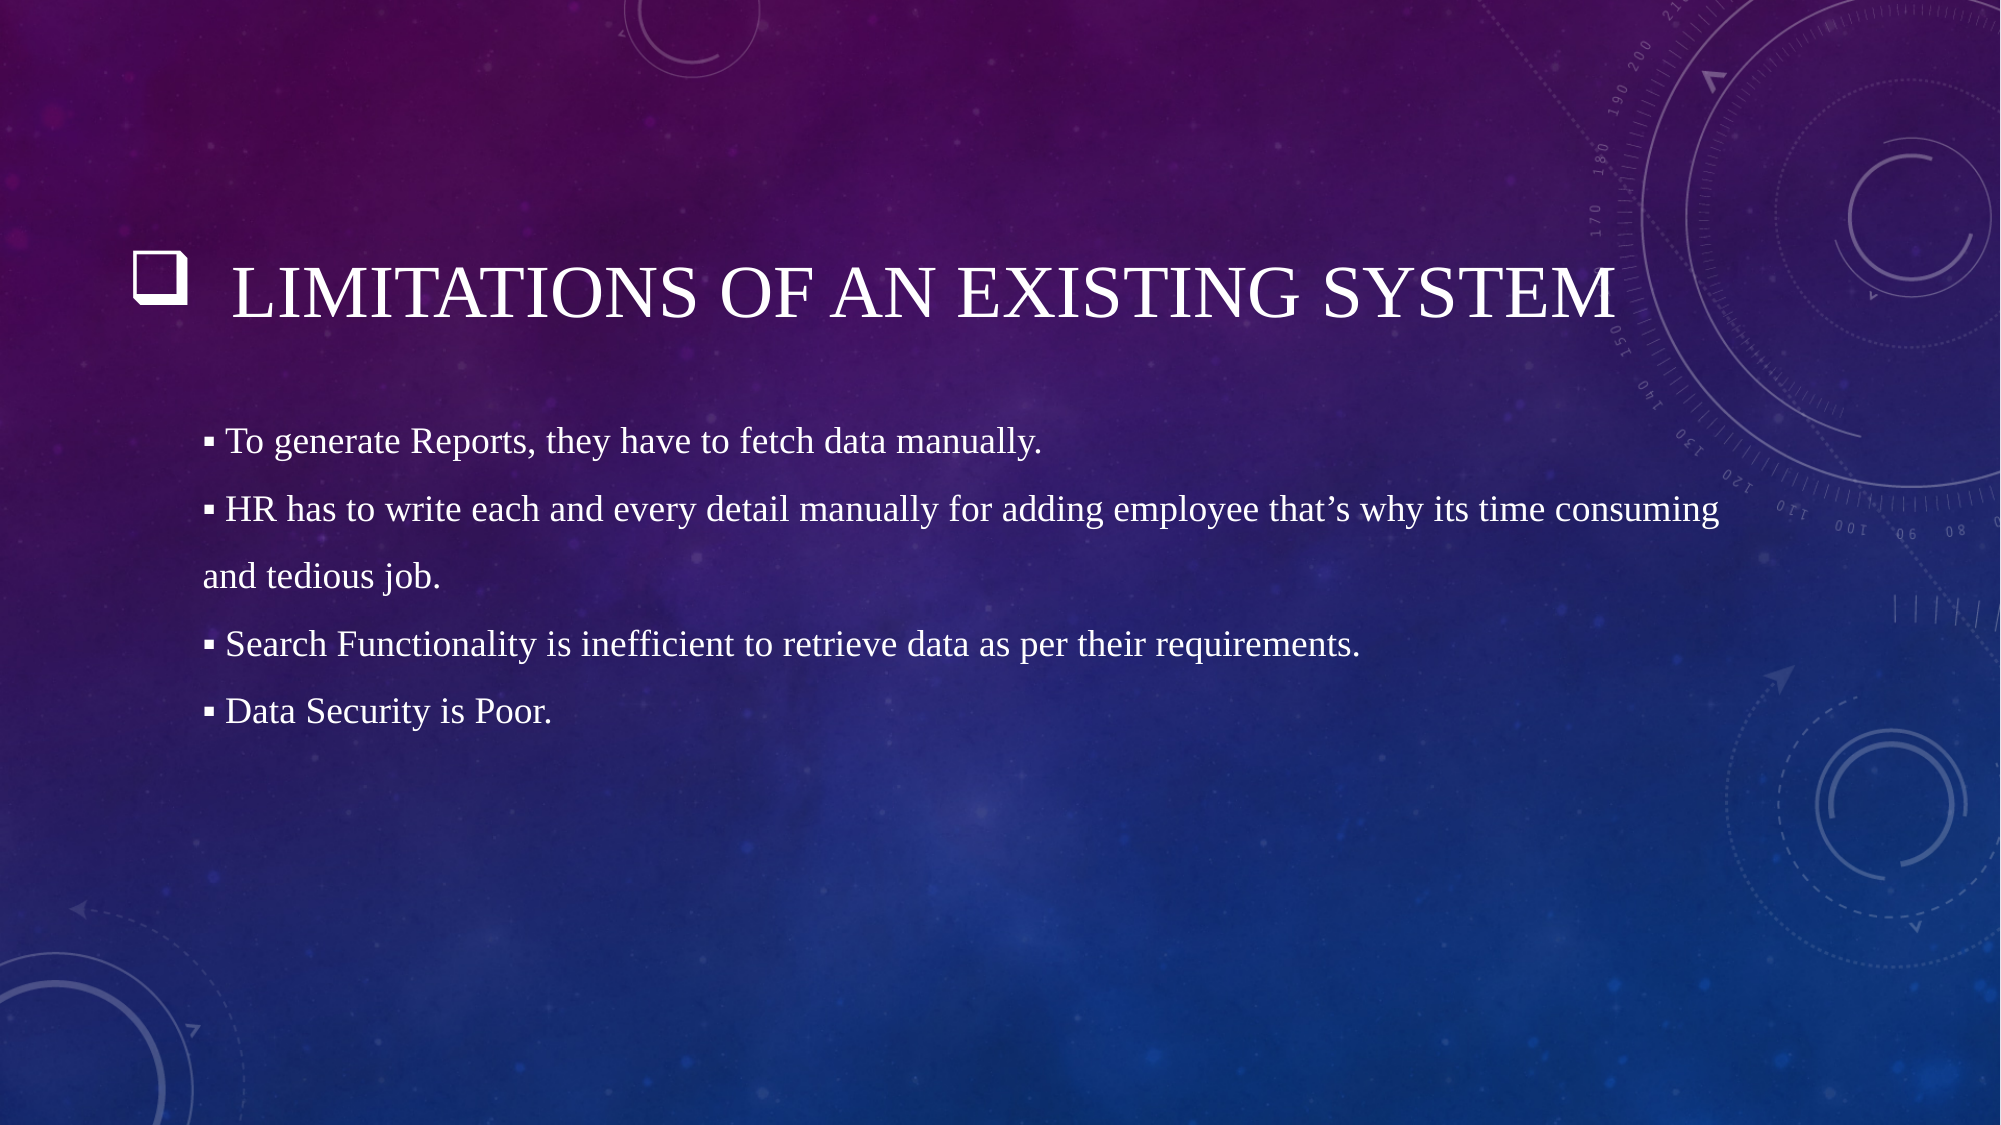

# Limitations of an Existing System
▪ To generate Reports, they have to fetch data manually.
▪ HR has to write each and every detail manually for adding employee that’s why its time consuming and tedious job.
▪ Search Functionality is inefficient to retrieve data as per their requirements.
▪ Data Security is Poor.